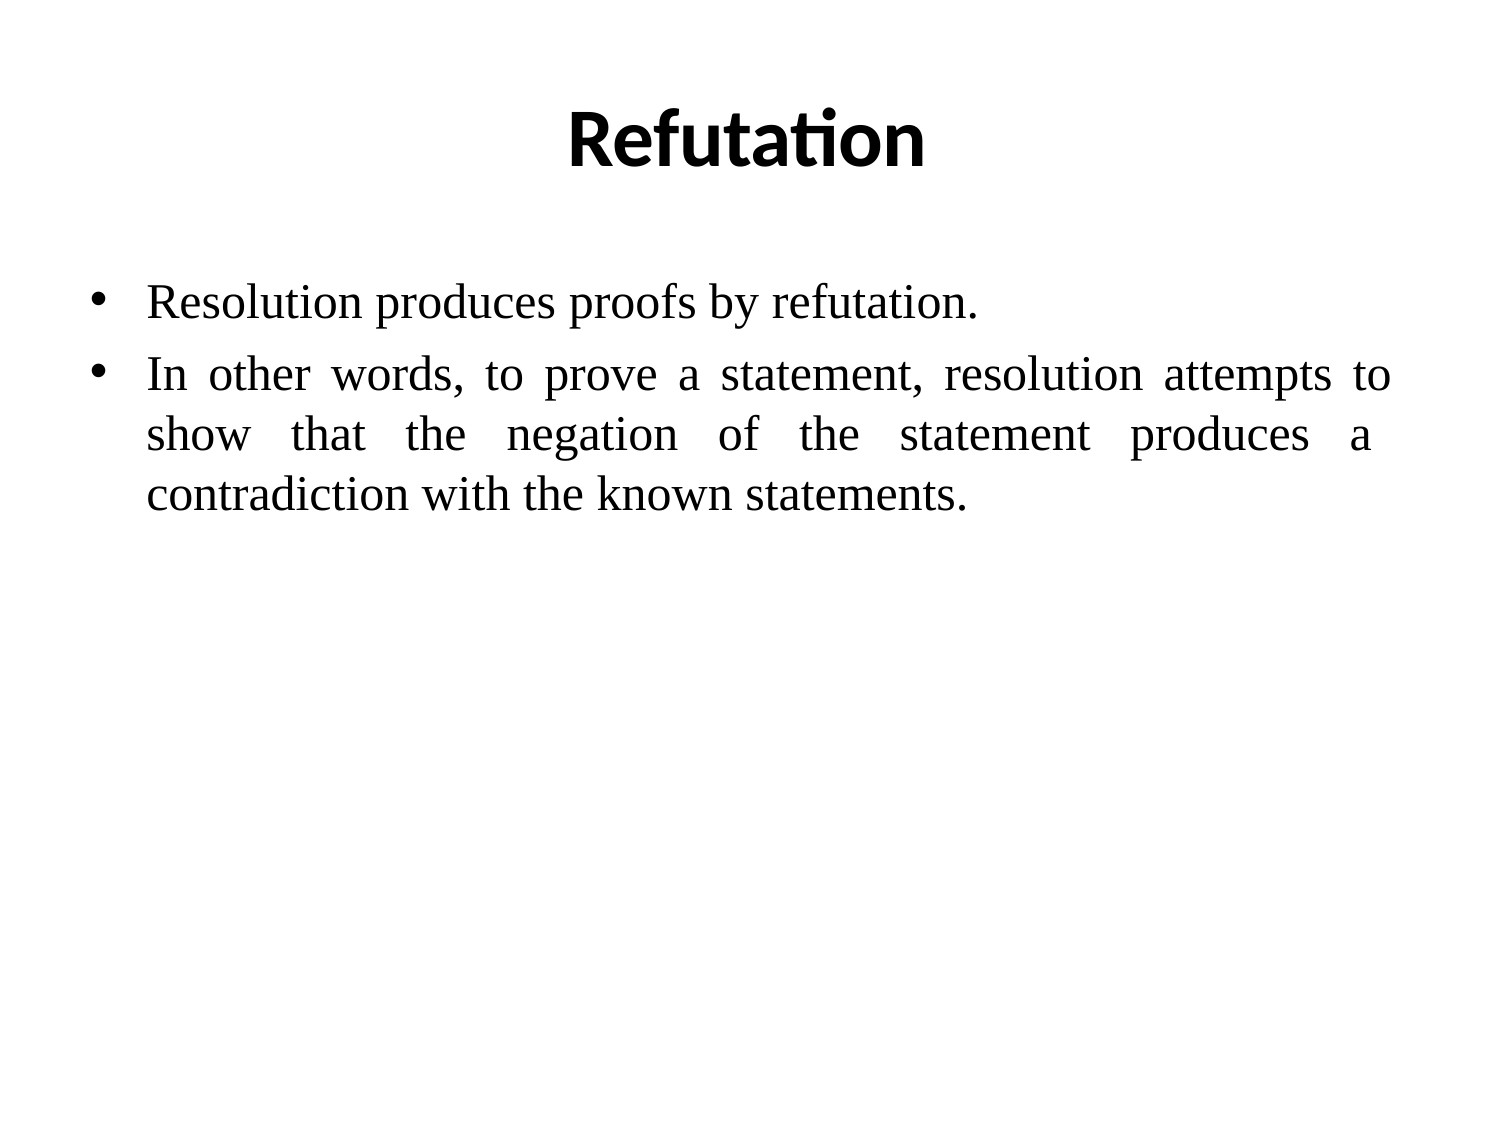

# Refutation
Resolution produces proofs by refutation.
In other words, to prove a statement, resolution attempts to  show that the negation of the statement produces a  contradiction with the known statements.